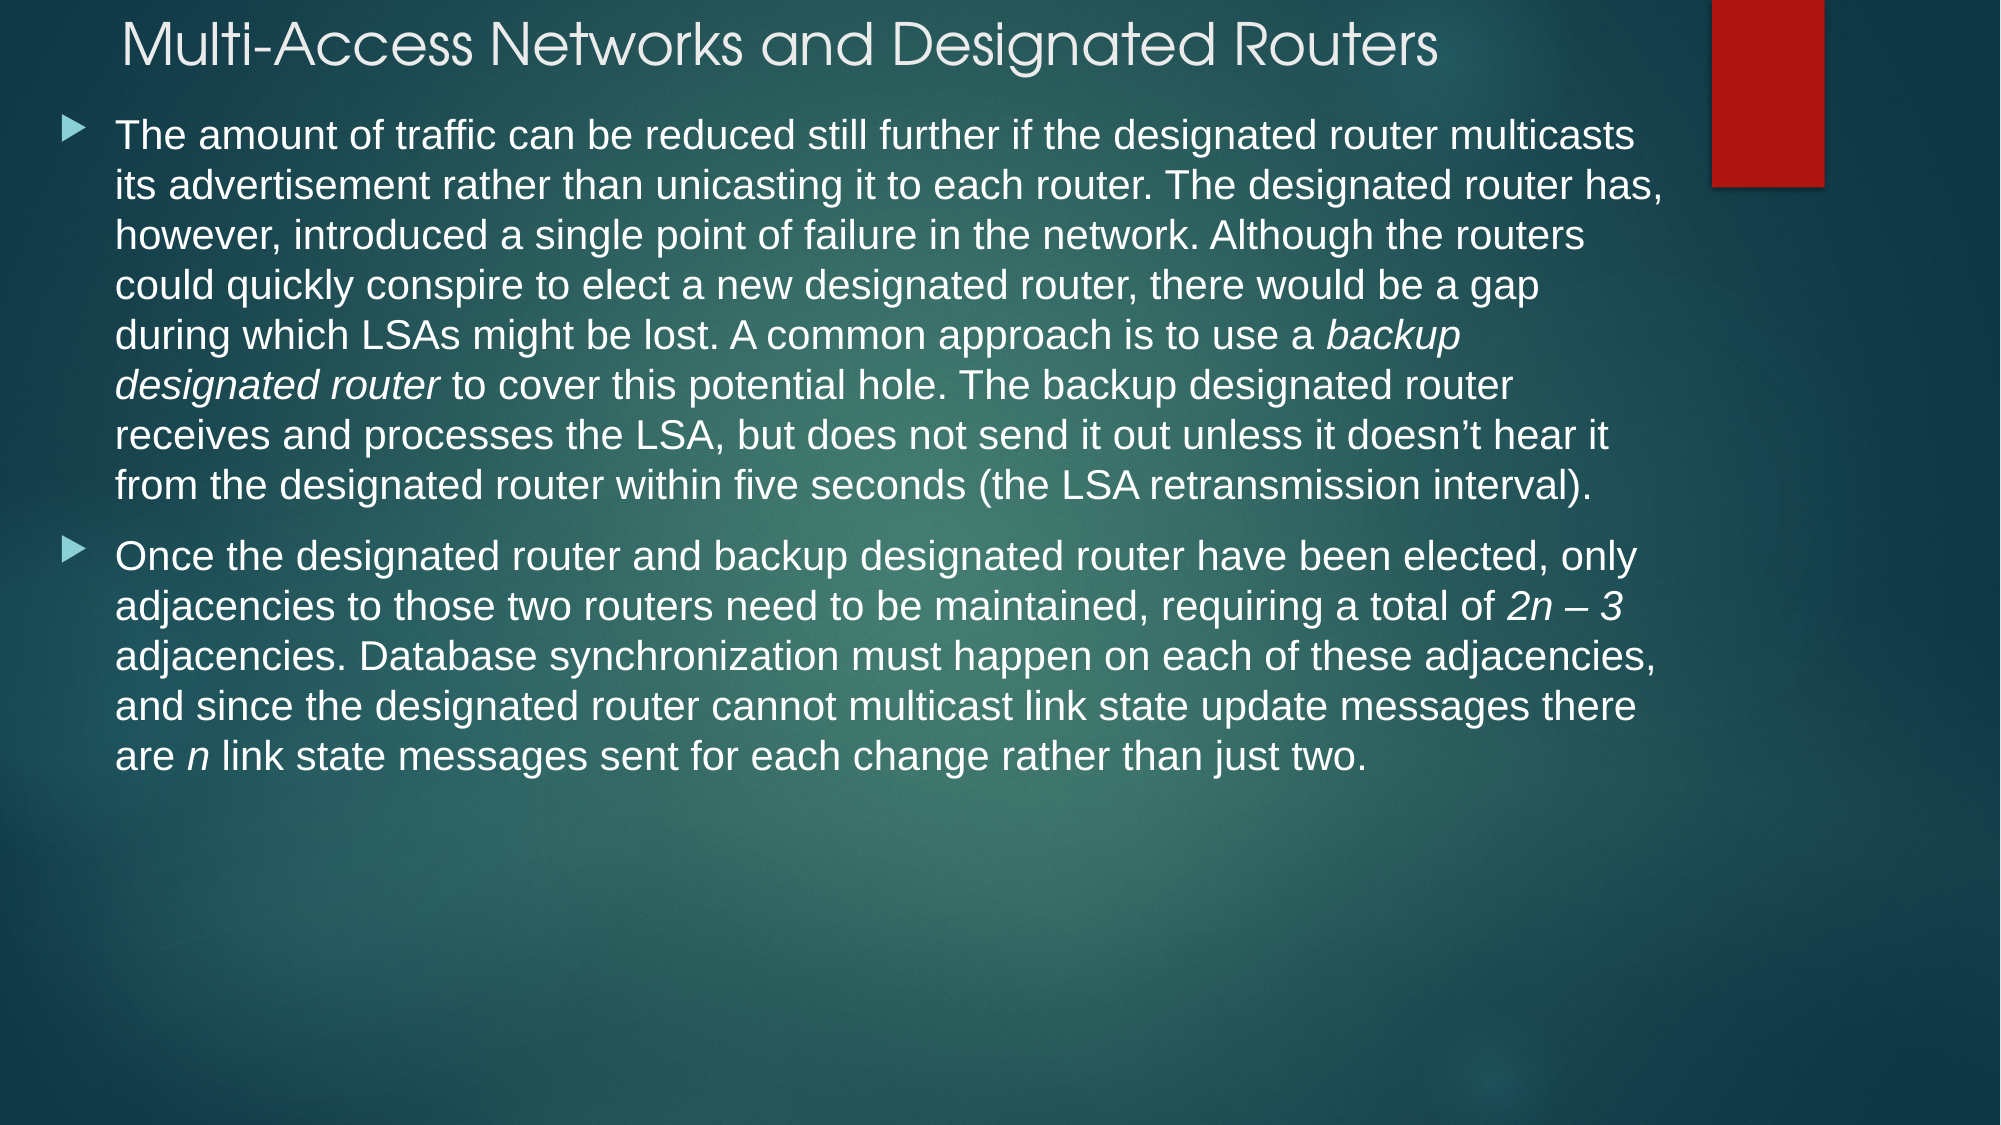

# Multi-Access Networks and Designated Routers
The amount of traffic can be reduced still further if the designated router multicasts its advertisement rather than unicasting it to each router. The designated router has, however, introduced a single point of failure in the network. Although the routers could quickly conspire to elect a new designated router, there would be a gap during which LSAs might be lost. A common approach is to use a backup designated router to cover this potential hole. The backup designated router receives and processes the LSA, but does not send it out unless it doesn’t hear it from the designated router within five seconds (the LSA retransmission interval).
Once the designated router and backup designated router have been elected, only adjacencies to those two routers need to be maintained, requiring a total of 2n – 3 adjacencies. Database synchronization must happen on each of these adjacencies, and since the designated router cannot multicast link state update messages there are n link state messages sent for each change rather than just two.